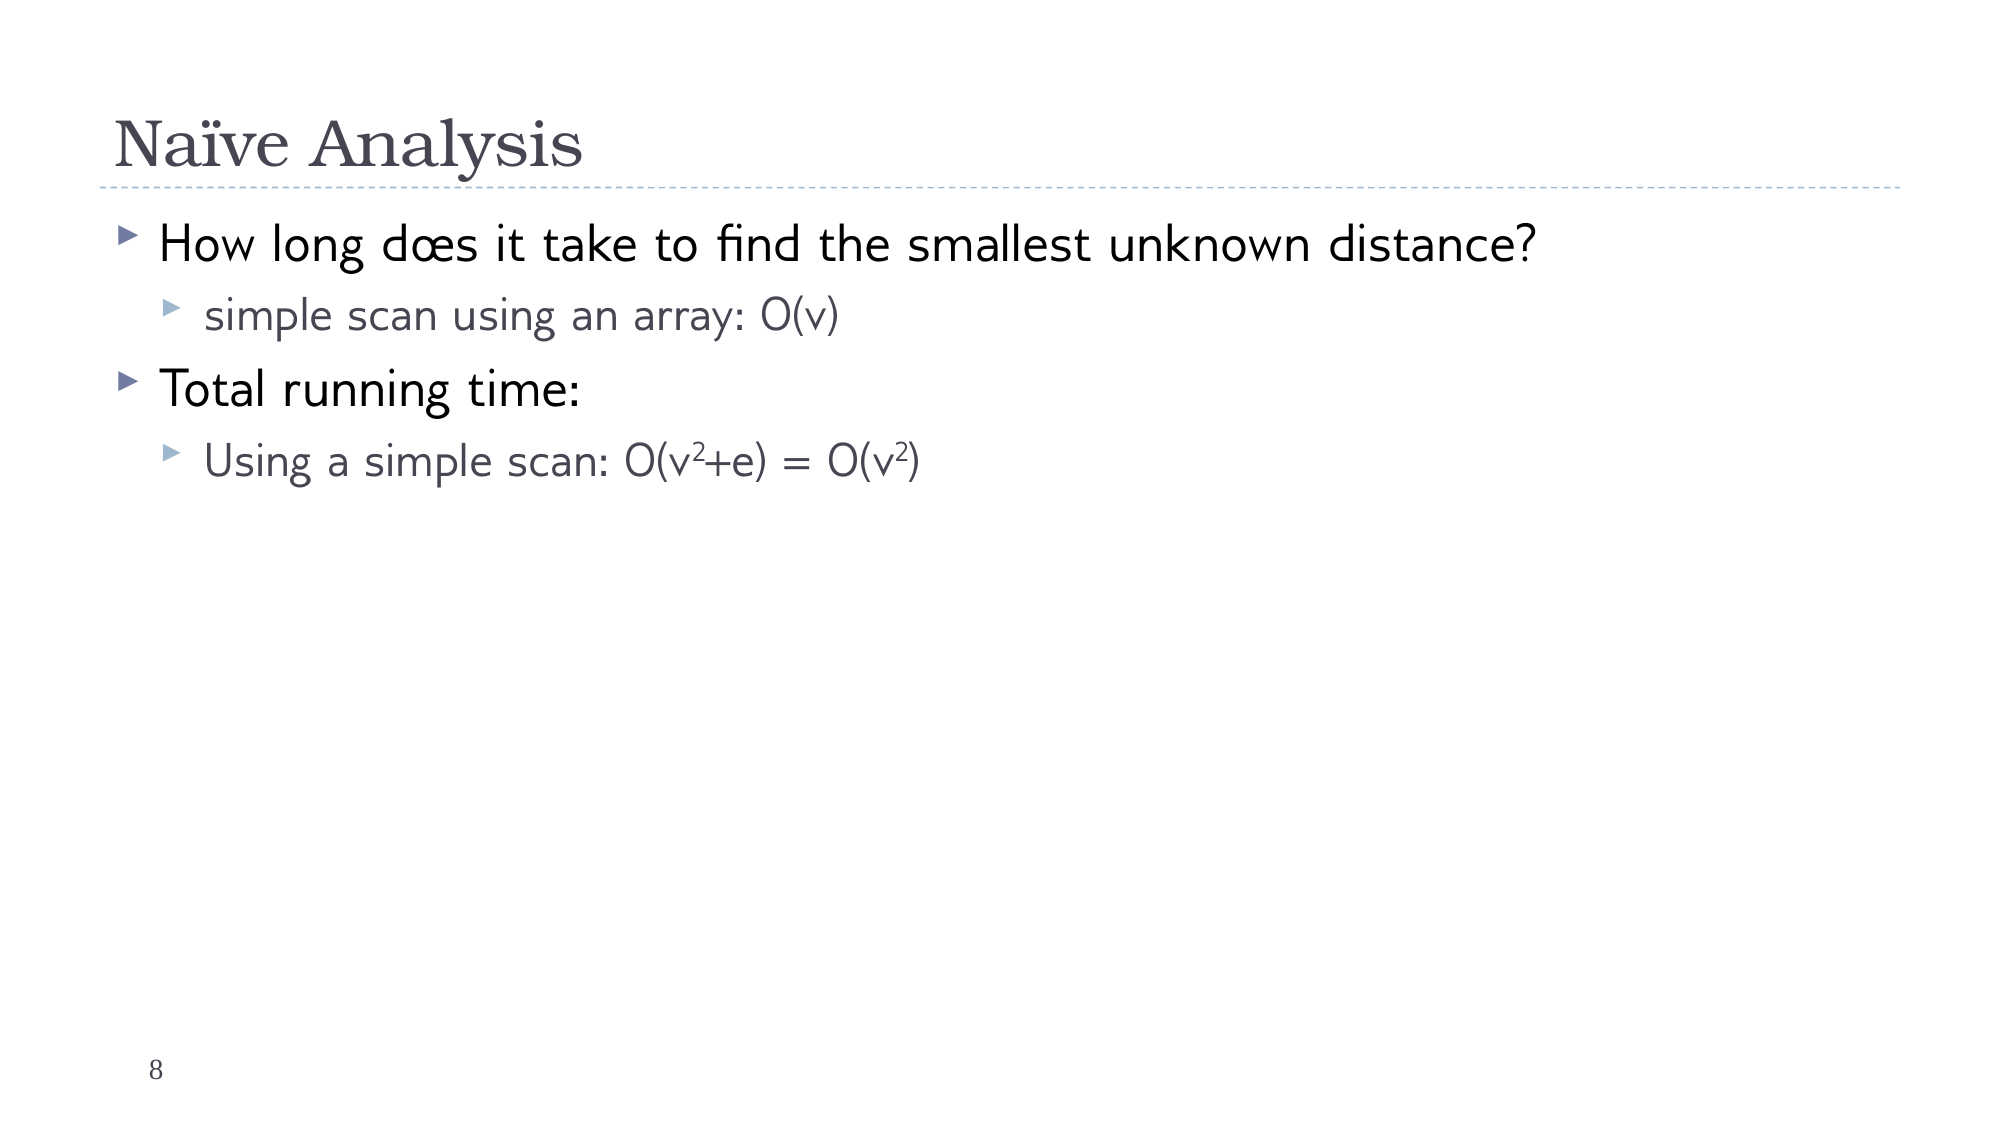

# Naïve Analysis
How long does it take to find the smallest unknown distance?
simple scan using an array: O(v)
Total running time:
Using a simple scan: O(v2+e) = O(v2)
8